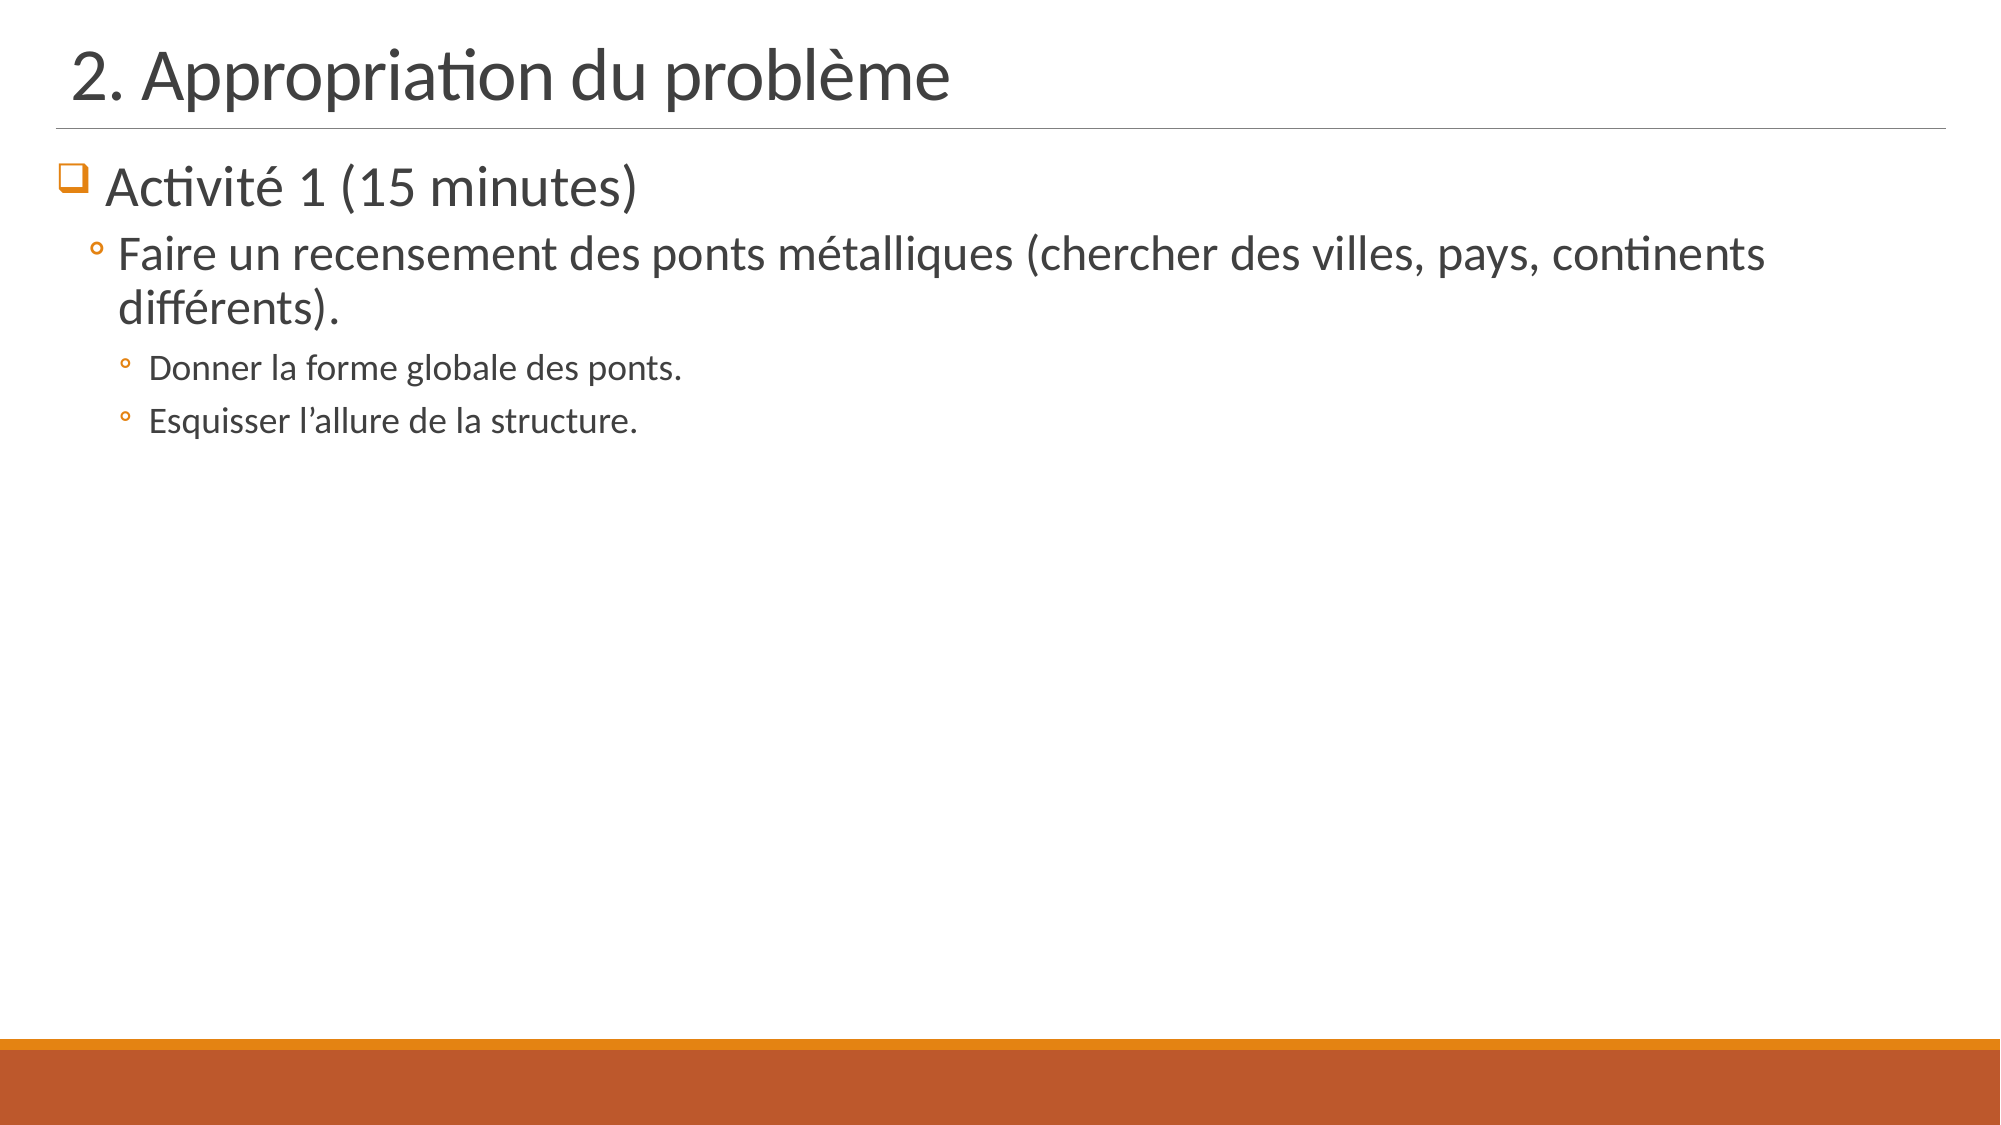

# 2. Appropriation du problème
 Activité 1 (15 minutes)
Faire un recensement des ponts métalliques (chercher des villes, pays, continents différents).
Donner la forme globale des ponts.
Esquisser l’allure de la structure.